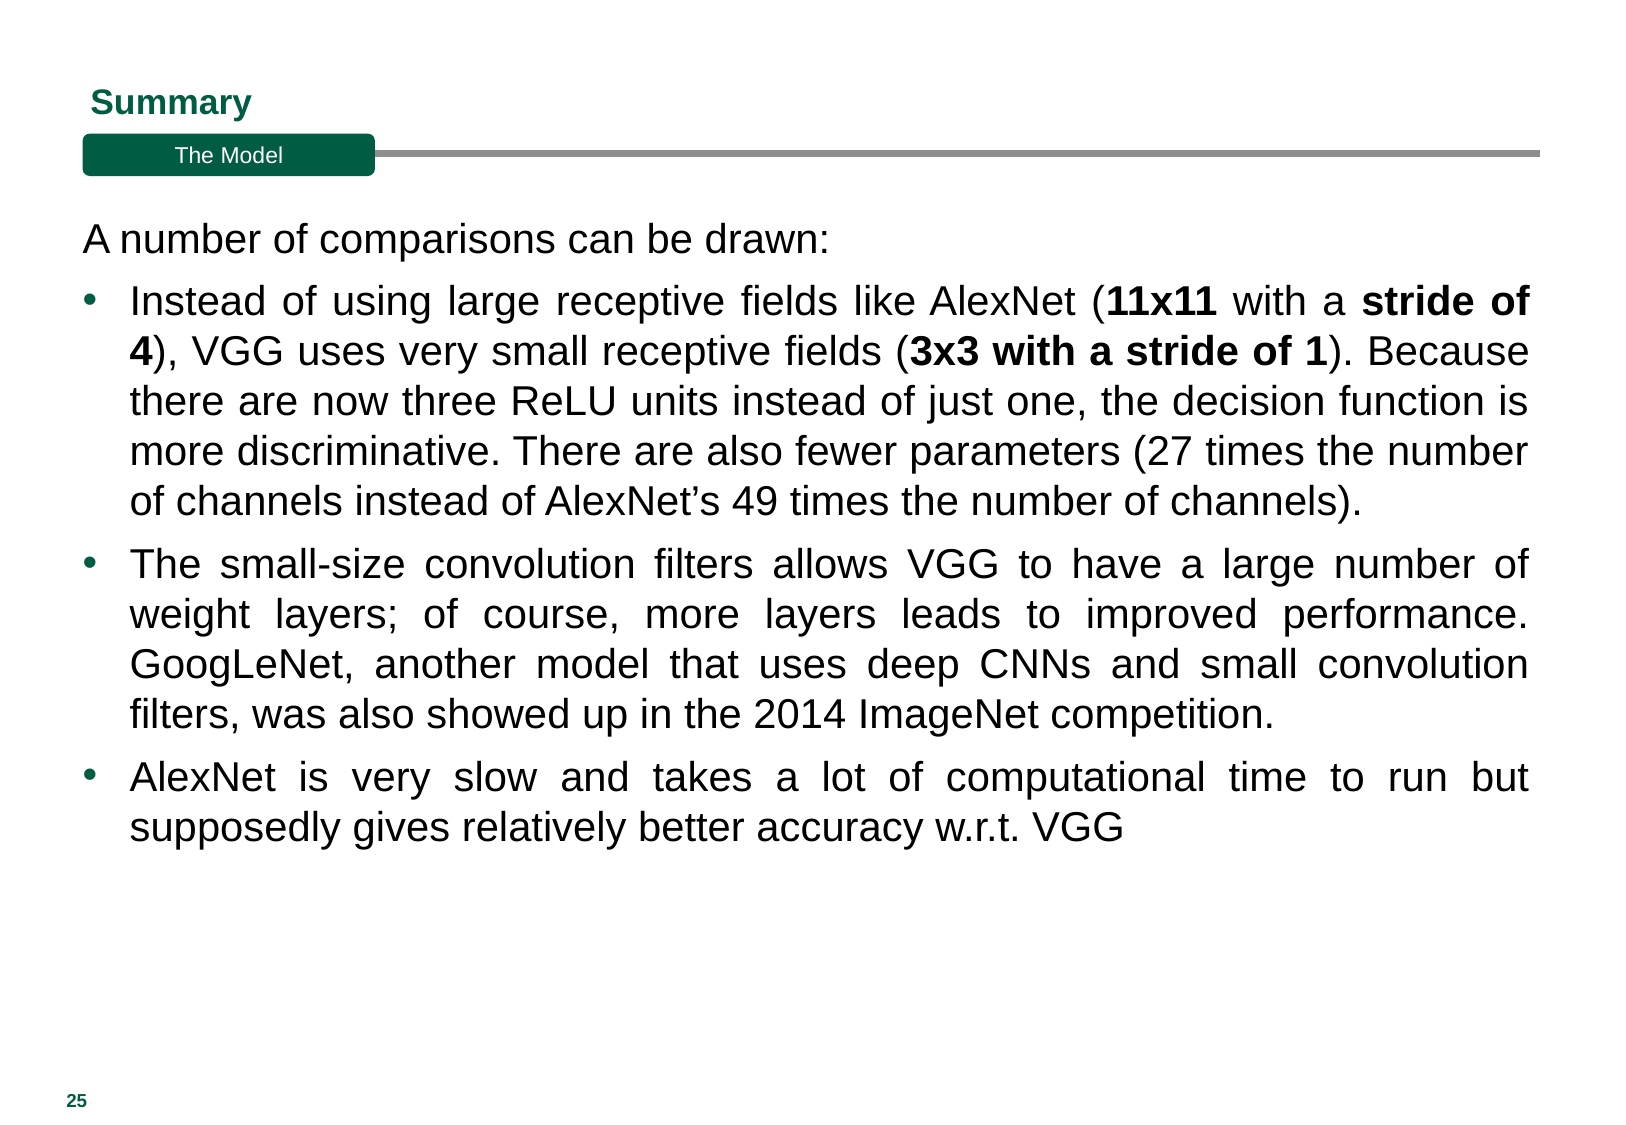

# Summary
The Model
A number of comparisons can be drawn:
Instead of using large receptive fields like AlexNet (11x11 with a stride of 4), VGG uses very small receptive fields (3x3 with a stride of 1). Because there are now three ReLU units instead of just one, the decision function is more discriminative. There are also fewer parameters (27 times the number of channels instead of AlexNet’s 49 times the number of channels).
The small-size convolution filters allows VGG to have a large number of weight layers; of course, more layers leads to improved performance. GoogLeNet, another model that uses deep CNNs and small convolution filters, was also showed up in the 2014 ImageNet competition.
AlexNet is very slow and takes a lot of computational time to run but supposedly gives relatively better accuracy w.r.t. VGG